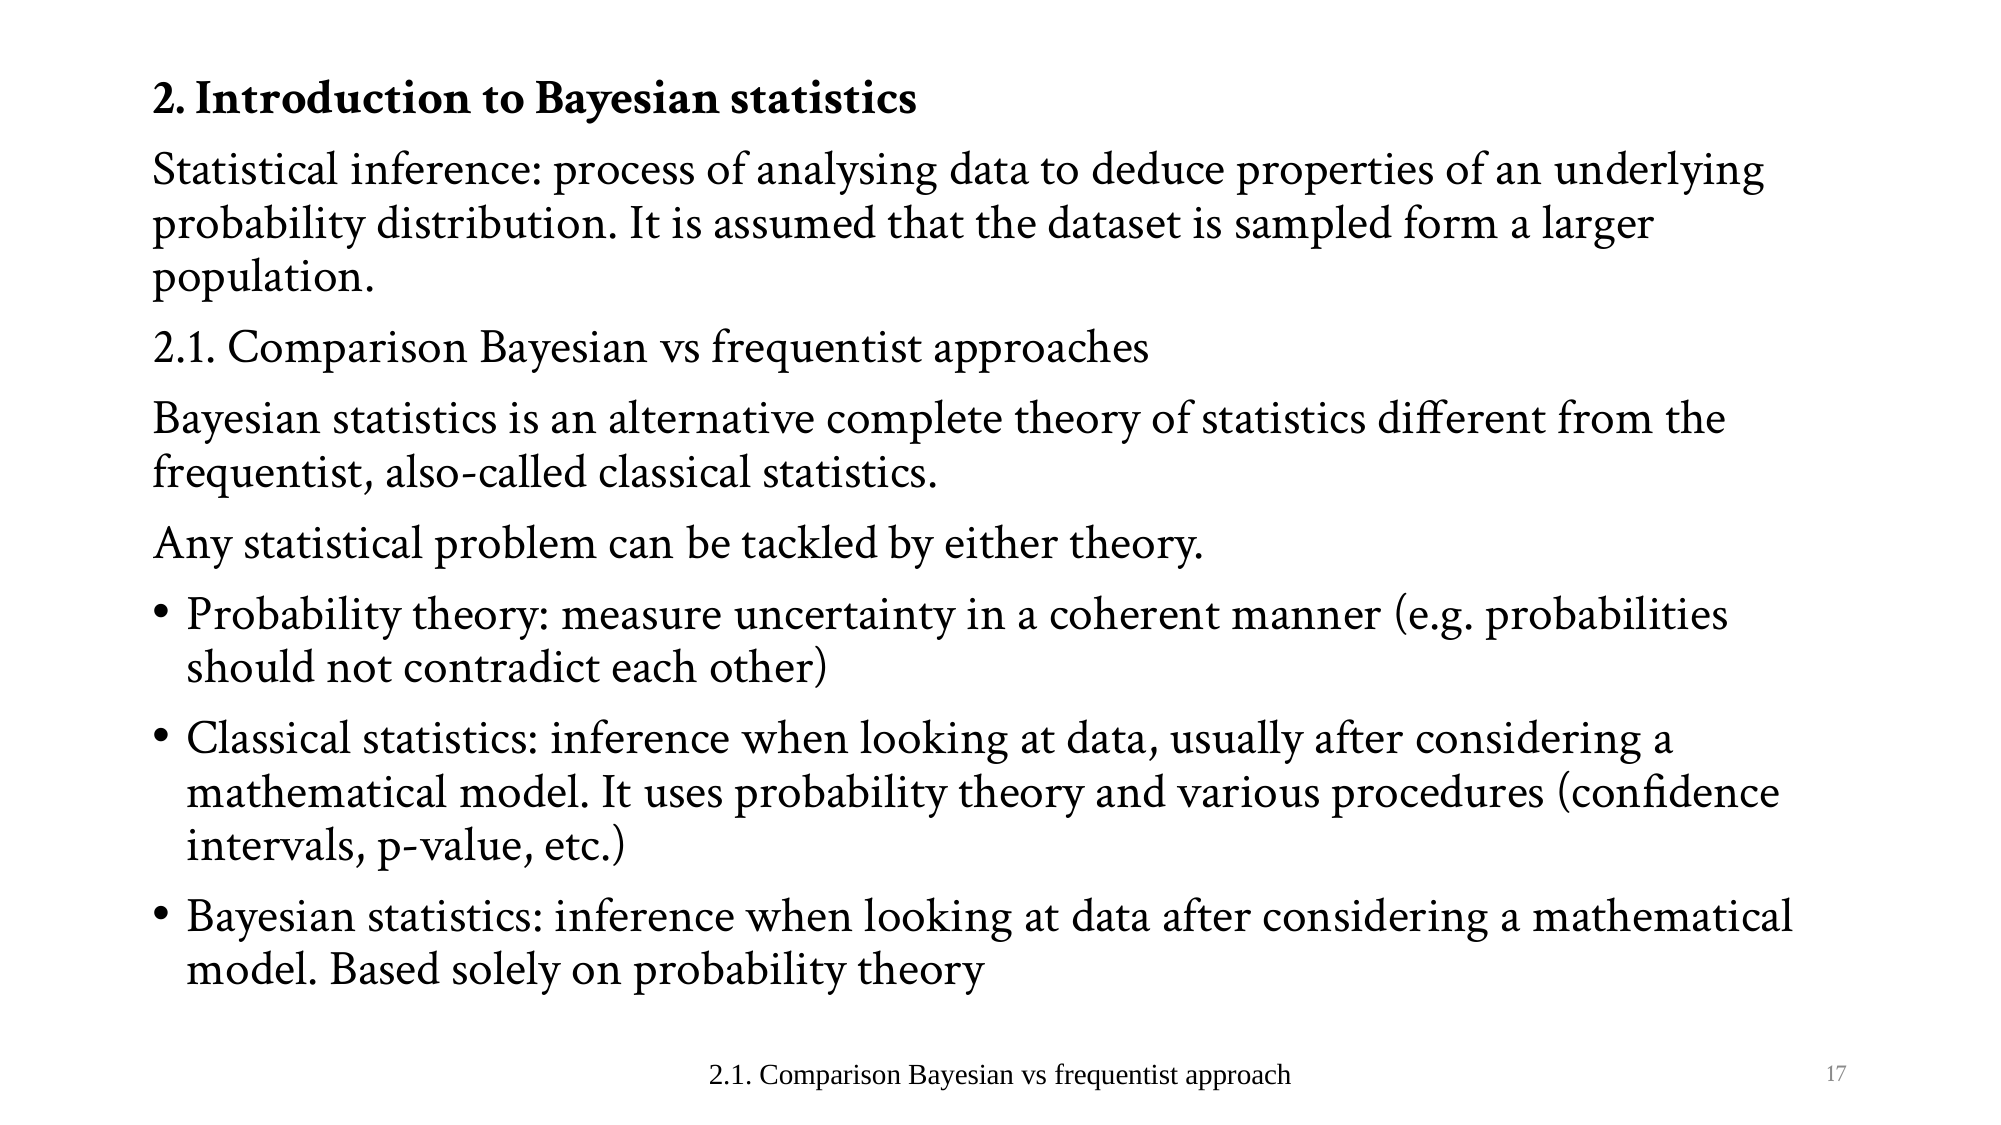

2. Introduction to Bayesian statistics
Statistical inference: process of analysing data to deduce properties of an underlying probability distribution. It is assumed that the dataset is sampled form a larger population.
2.1. Comparison Bayesian vs frequentist approaches
Bayesian statistics is an alternative complete theory of statistics different from the frequentist, also-called classical statistics.
Any statistical problem can be tackled by either theory.
Probability theory: measure uncertainty in a coherent manner (e.g. probabilities should not contradict each other)
Classical statistics: inference when looking at data, usually after considering a mathematical model. It uses probability theory and various procedures (confidence intervals, p-value, etc.)
Bayesian statistics: inference when looking at data after considering a mathematical model. Based solely on probability theory

2.1. Comparison Bayesian vs frequentist approach
17